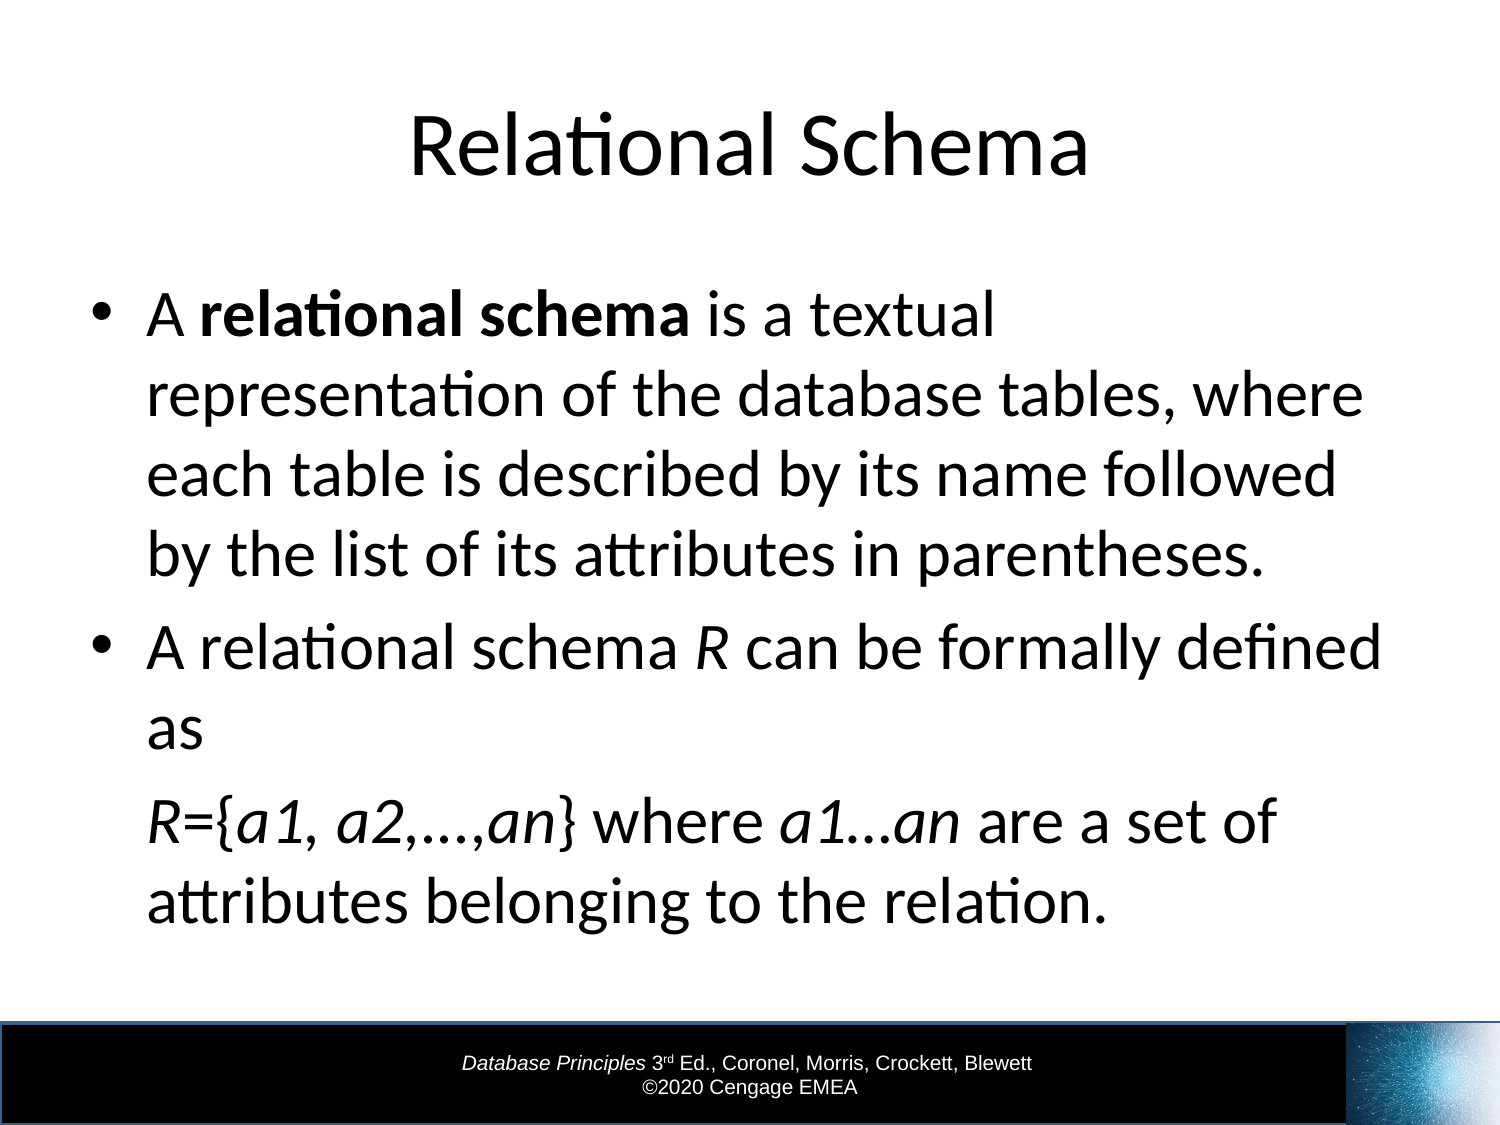

# Relational Schema
A relational schema is a textual representation of the database tables, where each table is described by its name followed by the list of its attributes in parentheses.
A relational schema R can be formally defined as
	R={a1, a2,...,an} where a1…an are a set of attributes belonging to the relation.